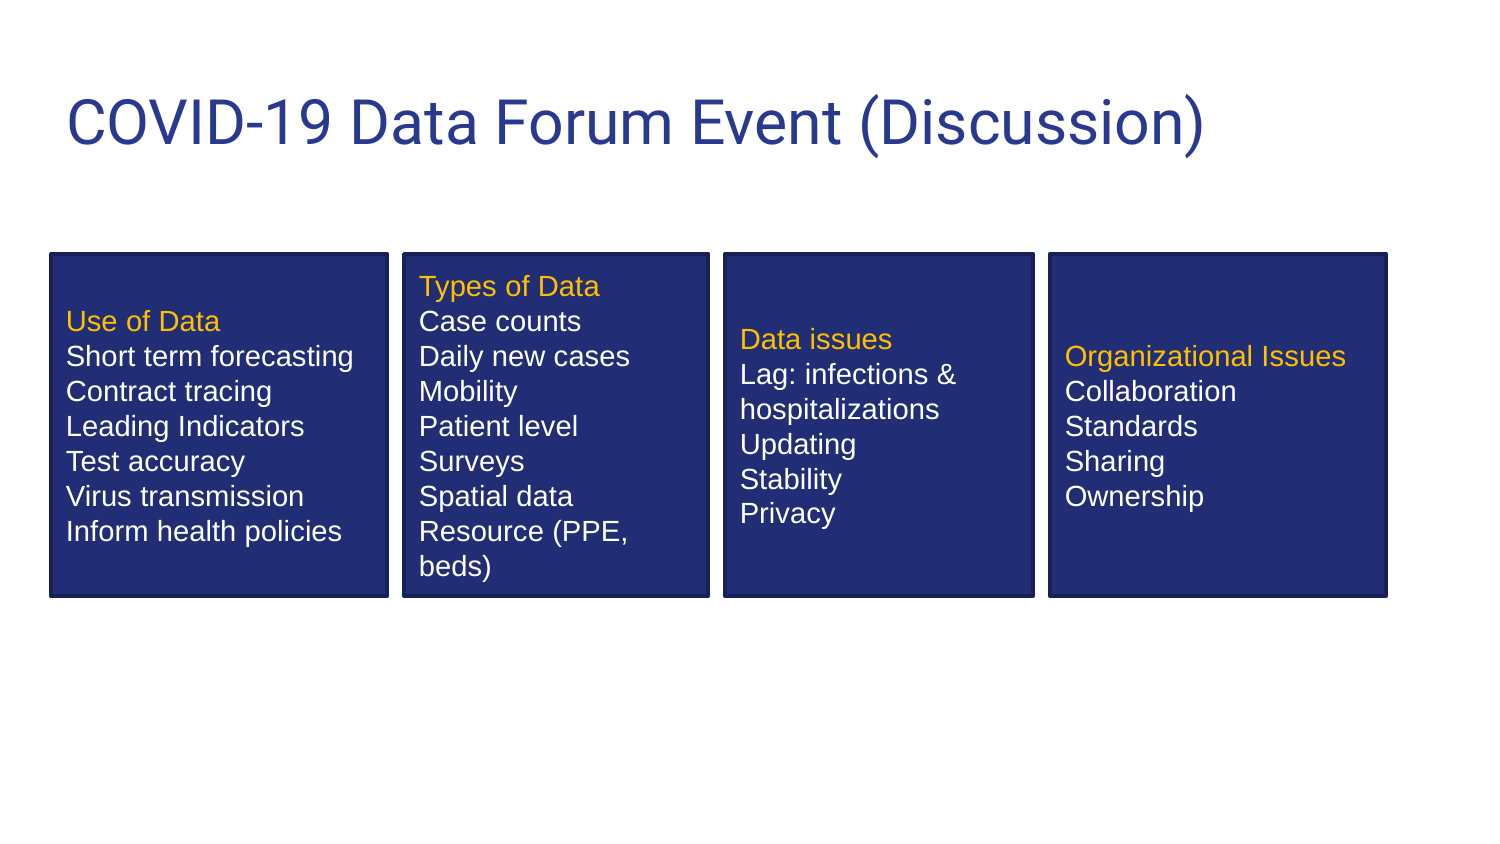

# COVID-19 Data Forum Event (Discussion)
Use of Data
Short term forecasting
Contract tracing
Leading Indicators
Test accuracy
Virus transmission
Inform health policies
Types of Data
Case counts
Daily new cases
Mobility
Patient level
Surveys
Spatial data
Resource (PPE, beds)
Data issues
Lag: infections & hospitalizations
Updating
Stability
Privacy
Organizational Issues
Collaboration
Standards
Sharing
Ownership